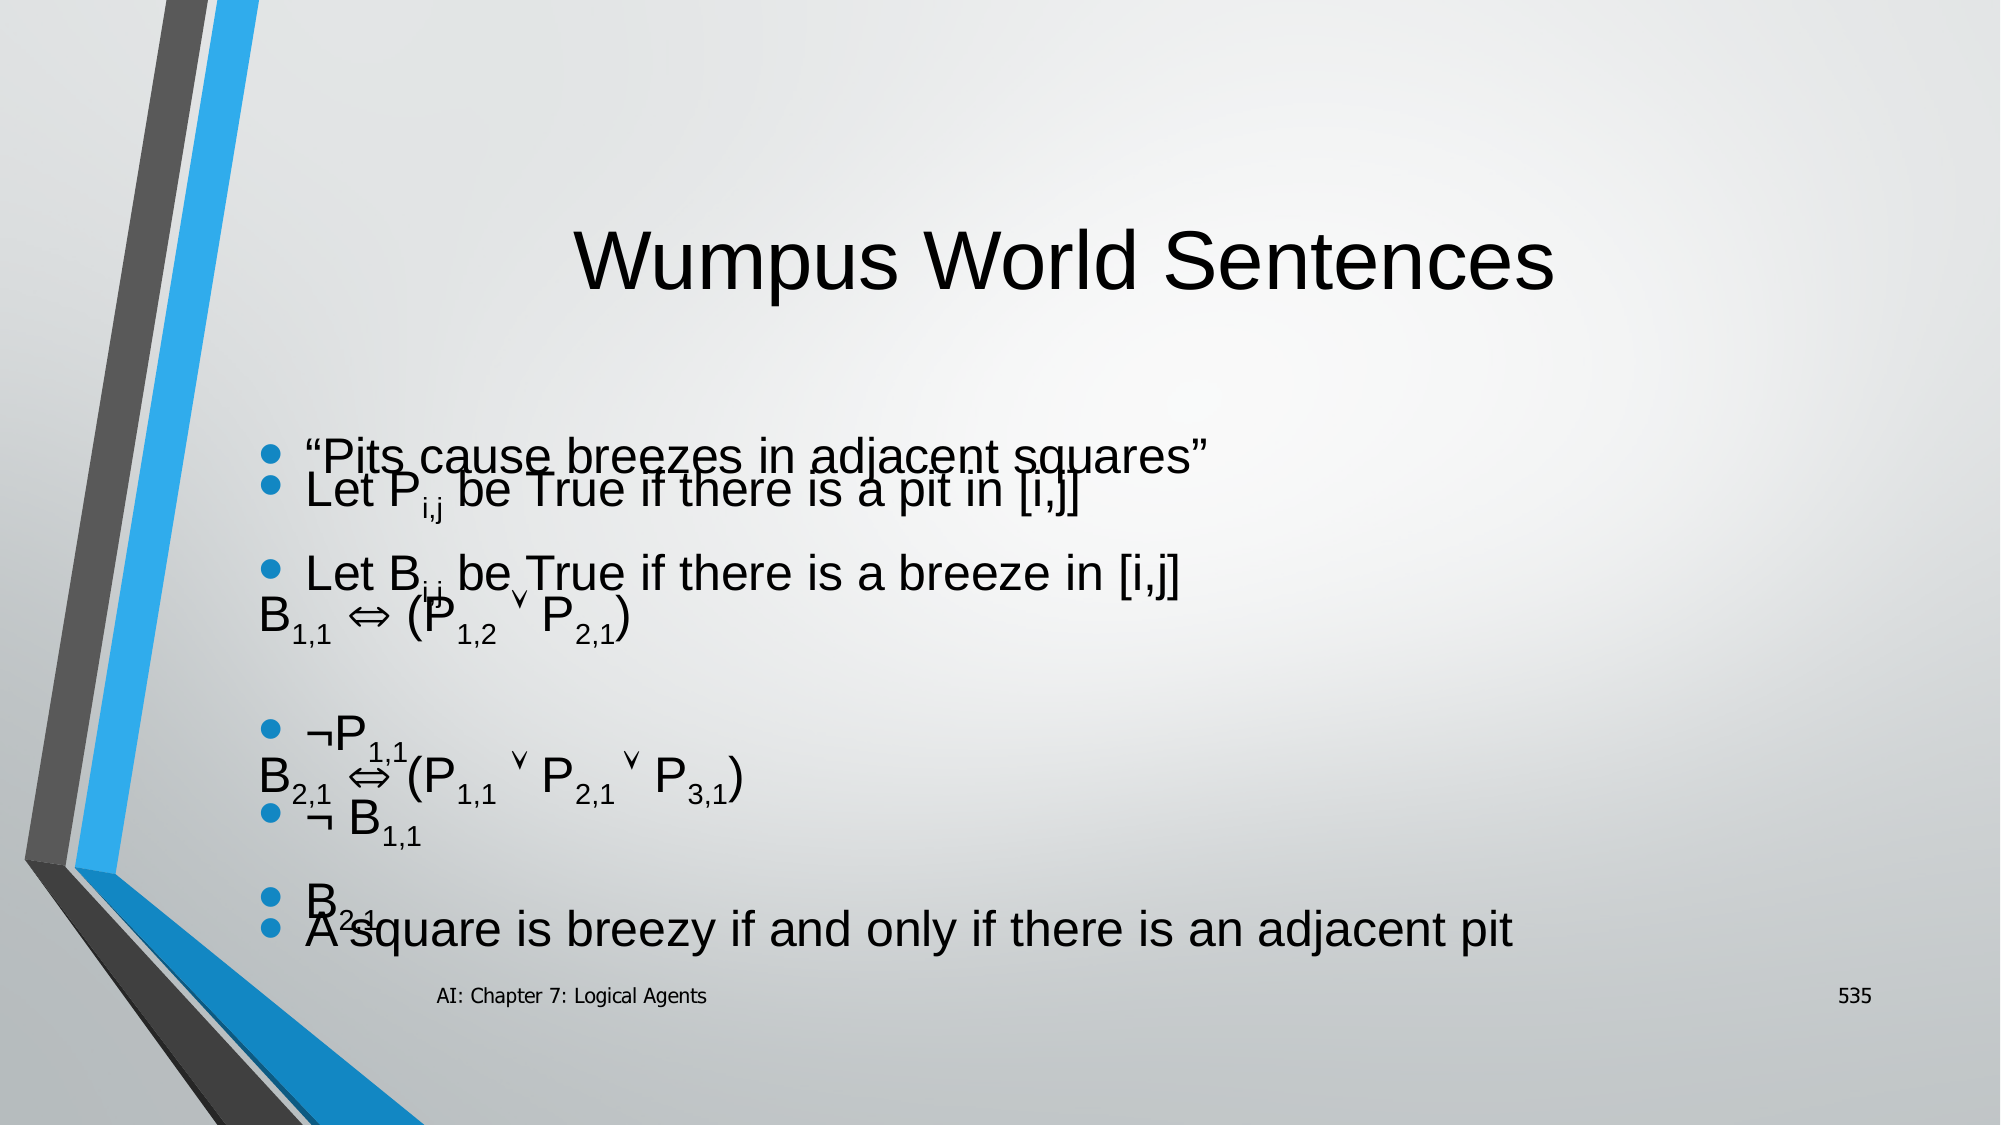

# Wumpus World Sentences
Let Pi,j be True if there is a pit in [i,j]
Let Bi,j be True if there is a breeze in [i,j]

¬P1,1
¬ B1,1
B2,1
“Pits cause breezes in adjacent squares”

B1,1 ⇔ (P1,2 ∨ P2,1)

B2,1 ⇔ (P1,1 ∨ P2,1 ∨ P3,1)

A square is breezy if and only if there is an adjacent pit
AI: Chapter 7: Logical Agents
535